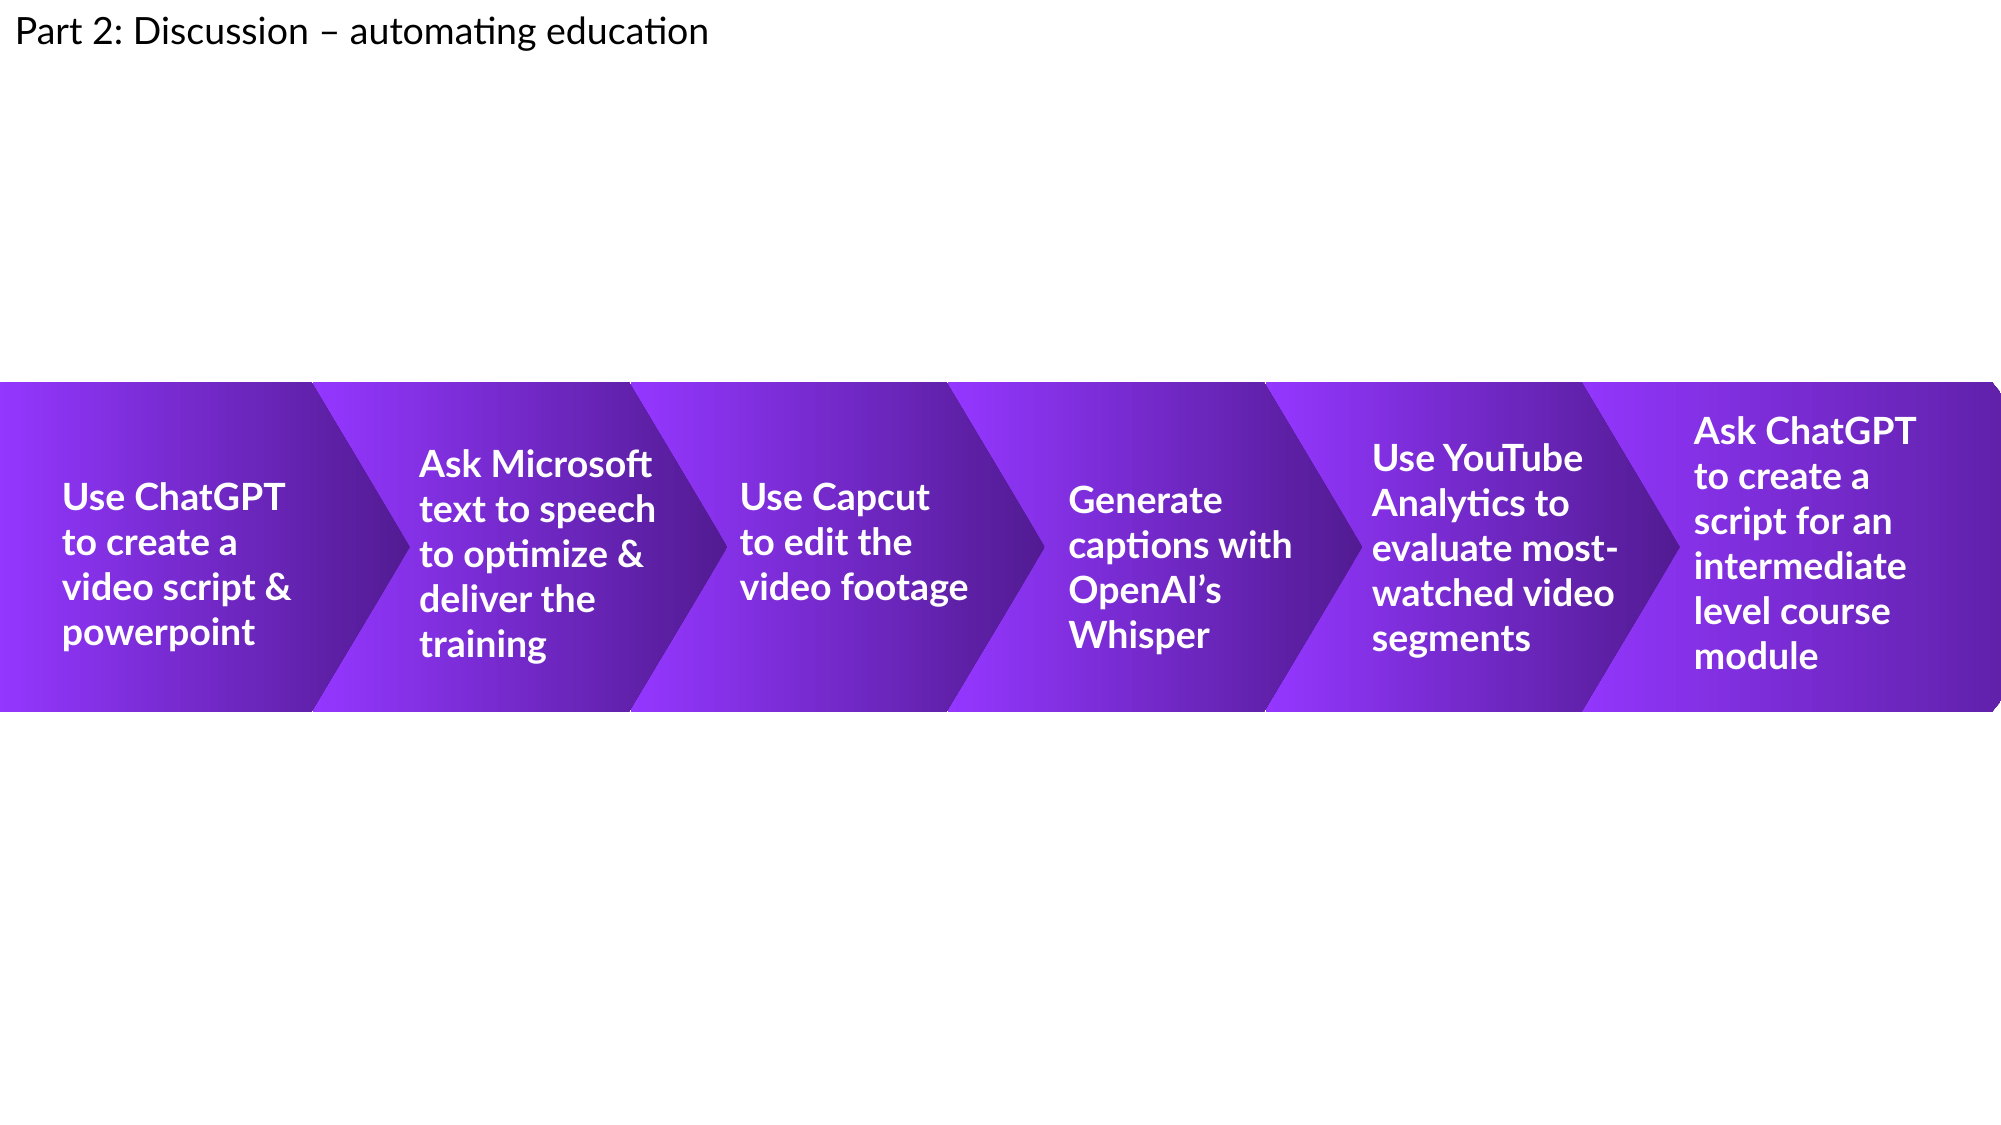

Part 2: Discussion – automating education

Ask ChatGPT
to create a
script for an intermediate level course module
Use YouTube Analytics to evaluate most-watched video segments
Ask Microsoft text to speech to optimize & deliver the training
Use Capcut to edit the video footage
Use ChatGPT to create a video script & powerpoint
Generate captions with OpenAI’s Whisper